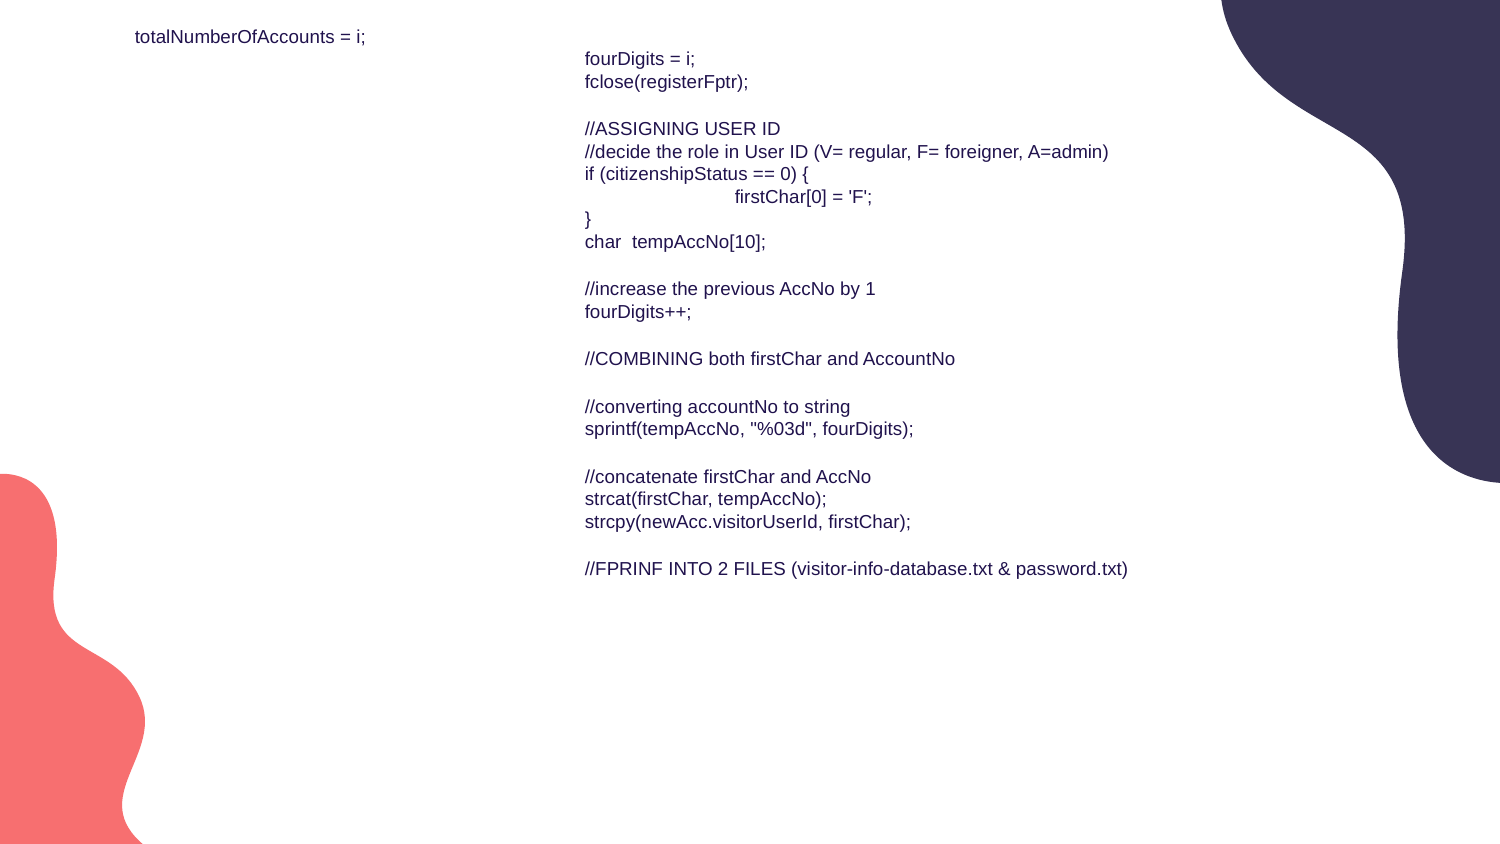

totalNumberOfAccounts = i;
			fourDigits = i;
			fclose(registerFptr);

			//ASSIGNING USER ID
			//decide the role in User ID (V= regular, F= foreigner, A=admin)
			if (citizenshipStatus == 0) {
				firstChar[0] = 'F';
			}
			char  tempAccNo[10];

			//increase the previous AccNo by 1
			fourDigits++;

			//COMBINING both firstChar and AccountNo

			//converting accountNo to string
			sprintf(tempAccNo, "%03d", fourDigits);

			//concatenate firstChar and AccNo
			strcat(firstChar, tempAccNo);
			strcpy(newAcc.visitorUserId, firstChar);

			//FPRINF INTO 2 FILES (visitor-info-database.txt & password.txt)